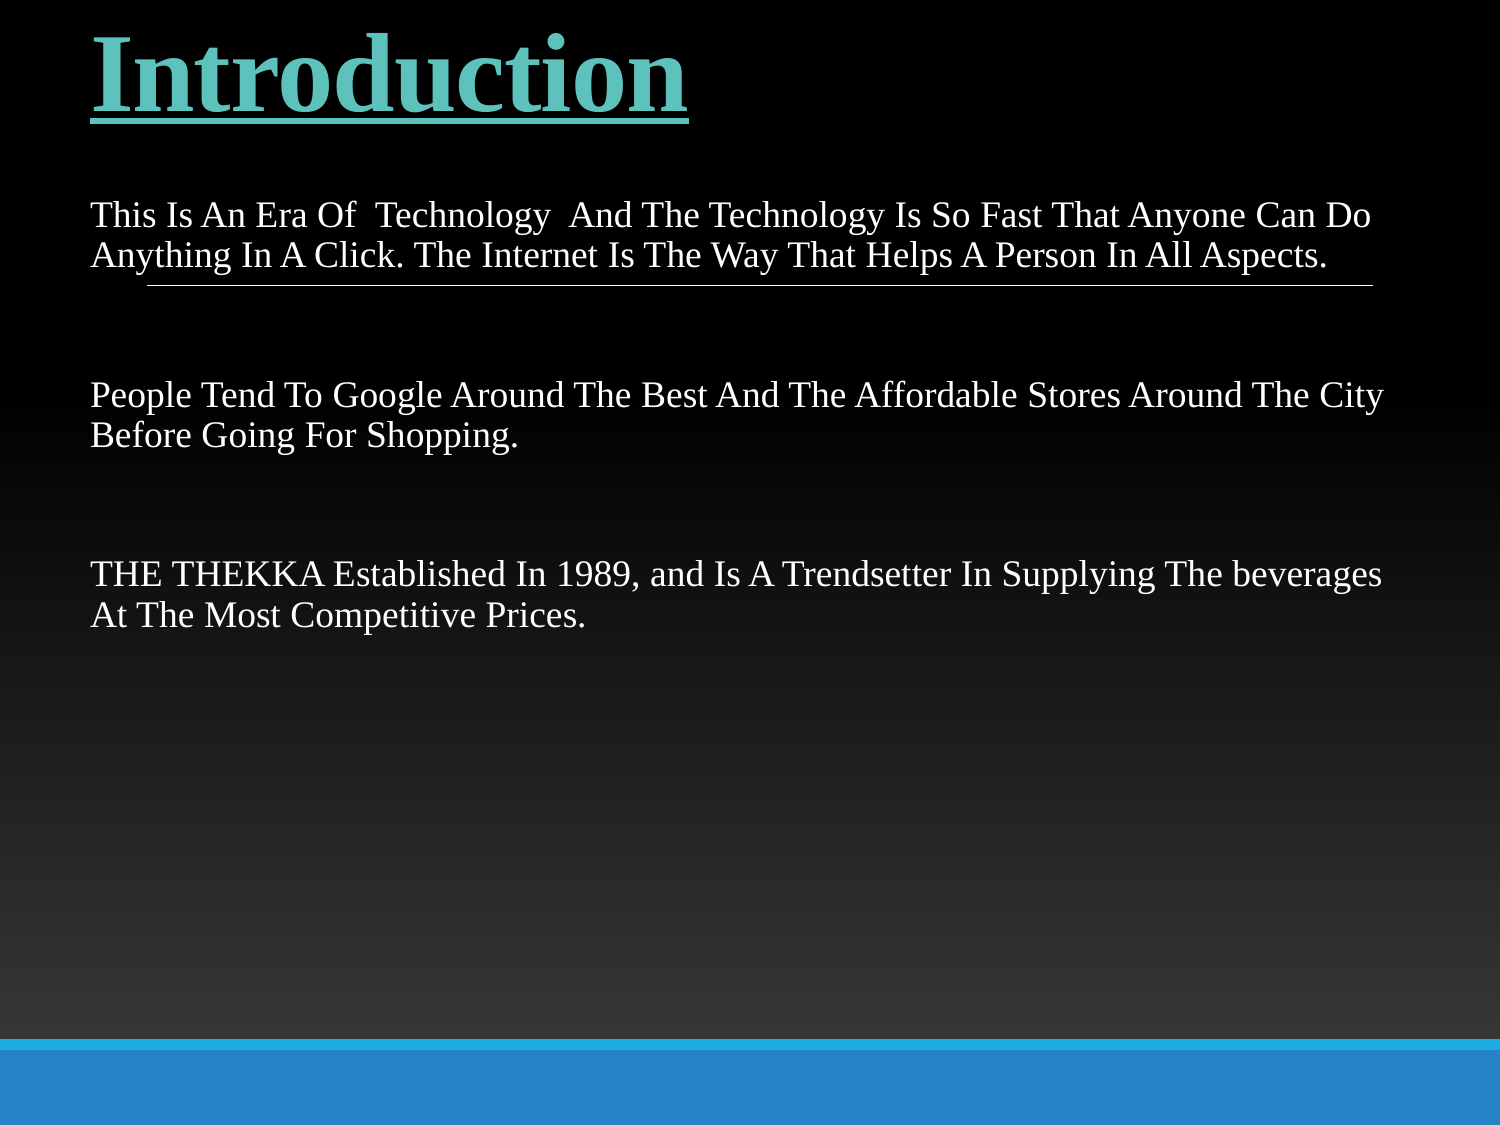

# Introduction
This Is An Era Of  Technology  And The Technology Is So Fast That Anyone Can Do Anything In A Click. The Internet Is The Way That Helps A Person In All Aspects.

People Tend To Google Around The Best And The Affordable Stores Around The City Before Going For Shopping.

THE THEKKA Established In 1989, and Is A Trendsetter In Supplying The beverages At The Most Competitive Prices.